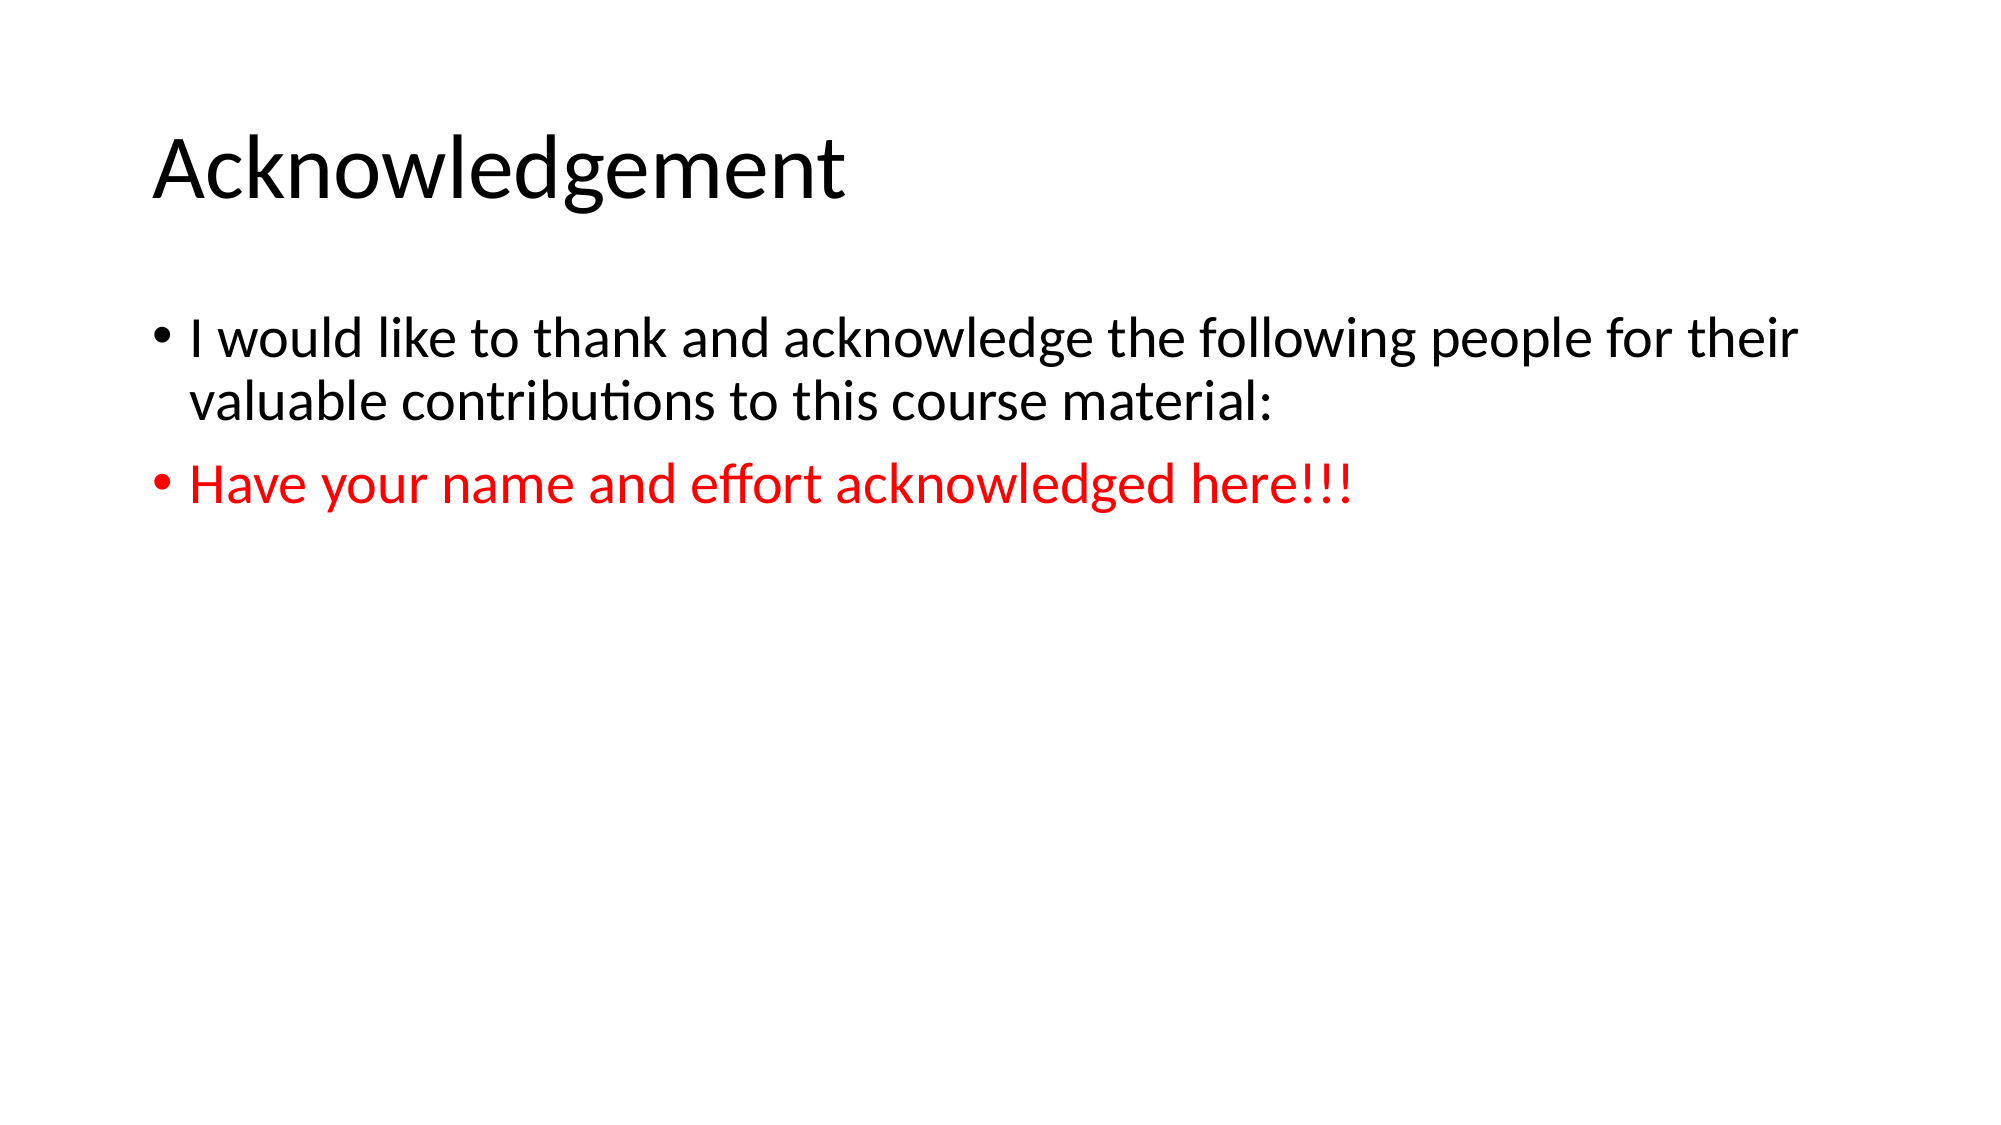

# Acknowledgement
I would like to thank and acknowledge the following people for their valuable contributions to this course material:
Have your name and effort acknowledged here!!!